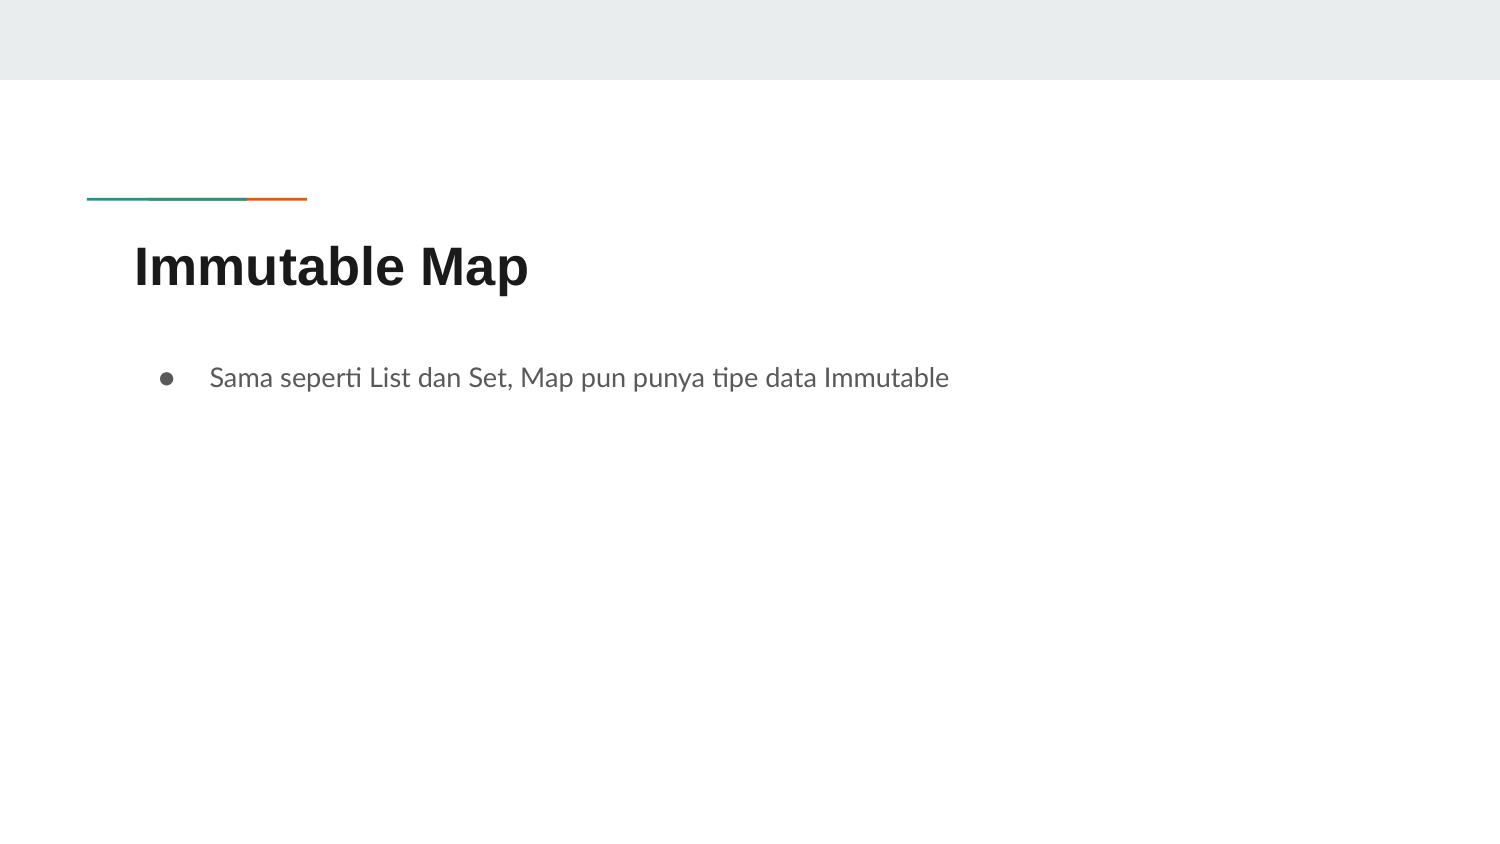

# Immutable Map
Sama seperti List dan Set, Map pun punya tipe data Immutable